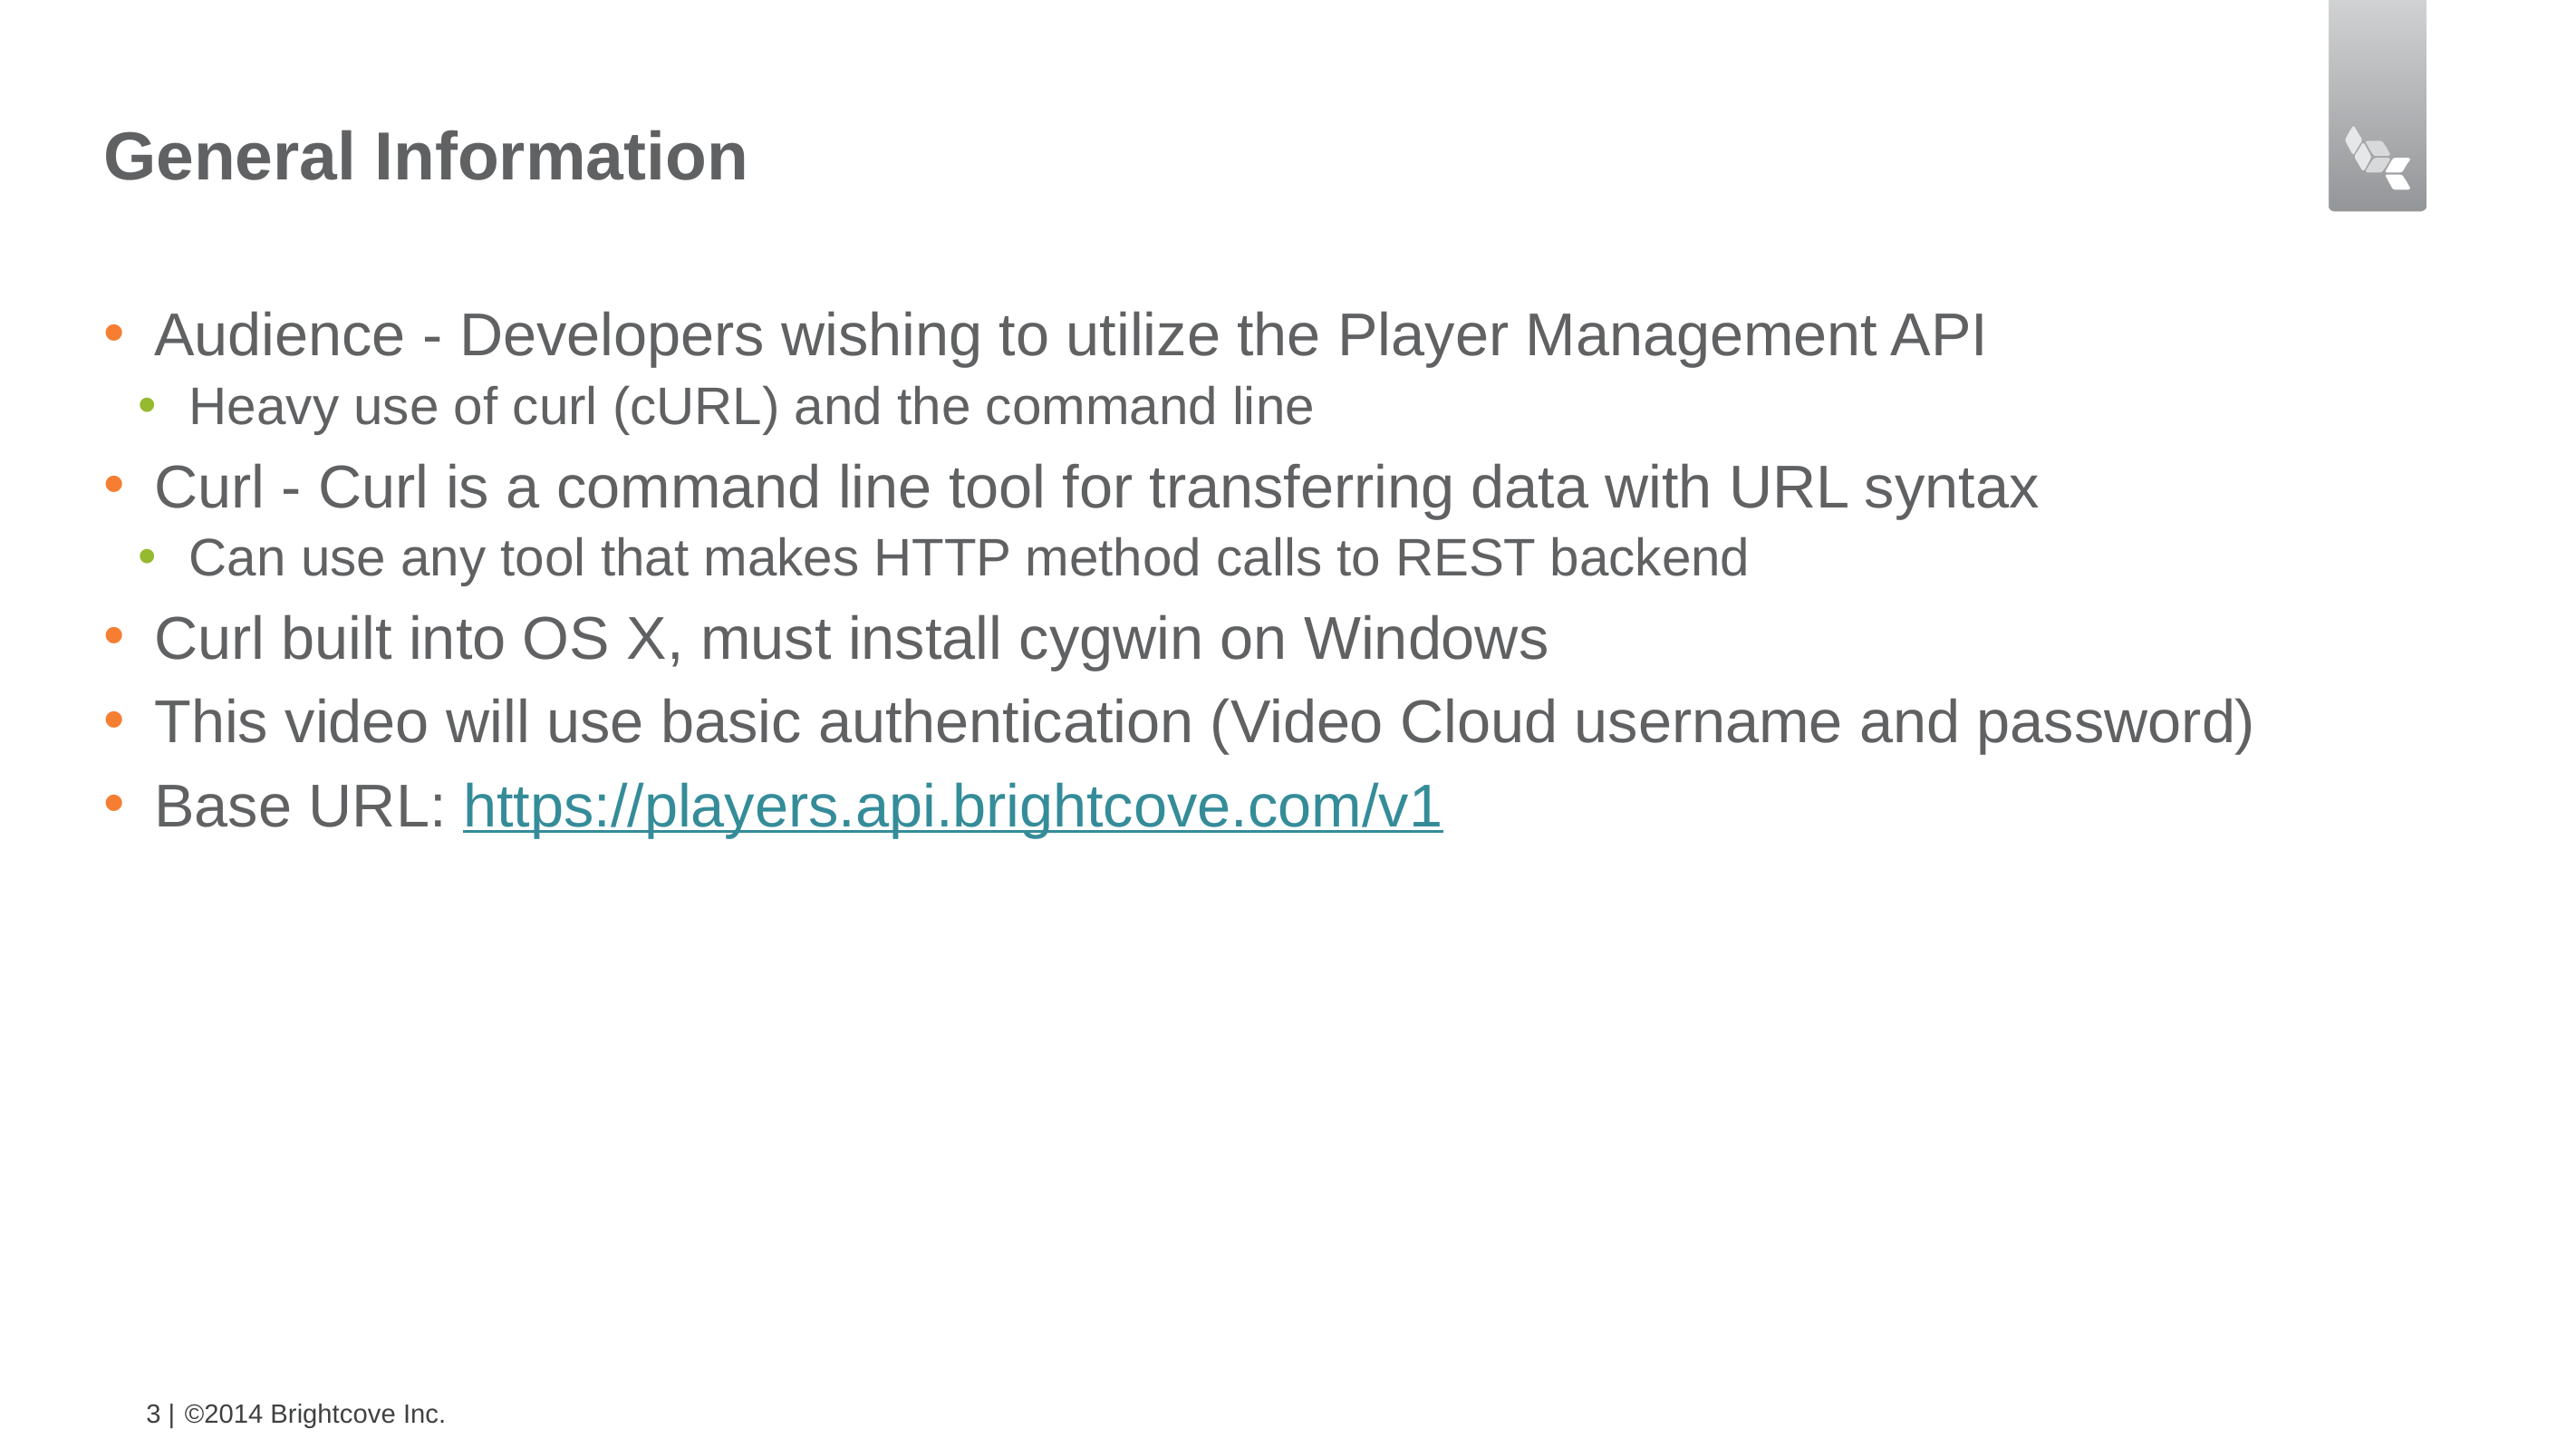

# General Information
Audience - Developers wishing to utilize the Player Management API
Heavy use of curl (cURL) and the command line
Curl - Curl is a command line tool for transferring data with URL syntax
Can use any tool that makes HTTP method calls to REST backend
Curl built into OS X, must install cygwin on Windows
This video will use basic authentication (Video Cloud username and password)
Base URL: https://players.api.brightcove.com/v1
3 |
©2014 Brightcove Inc.